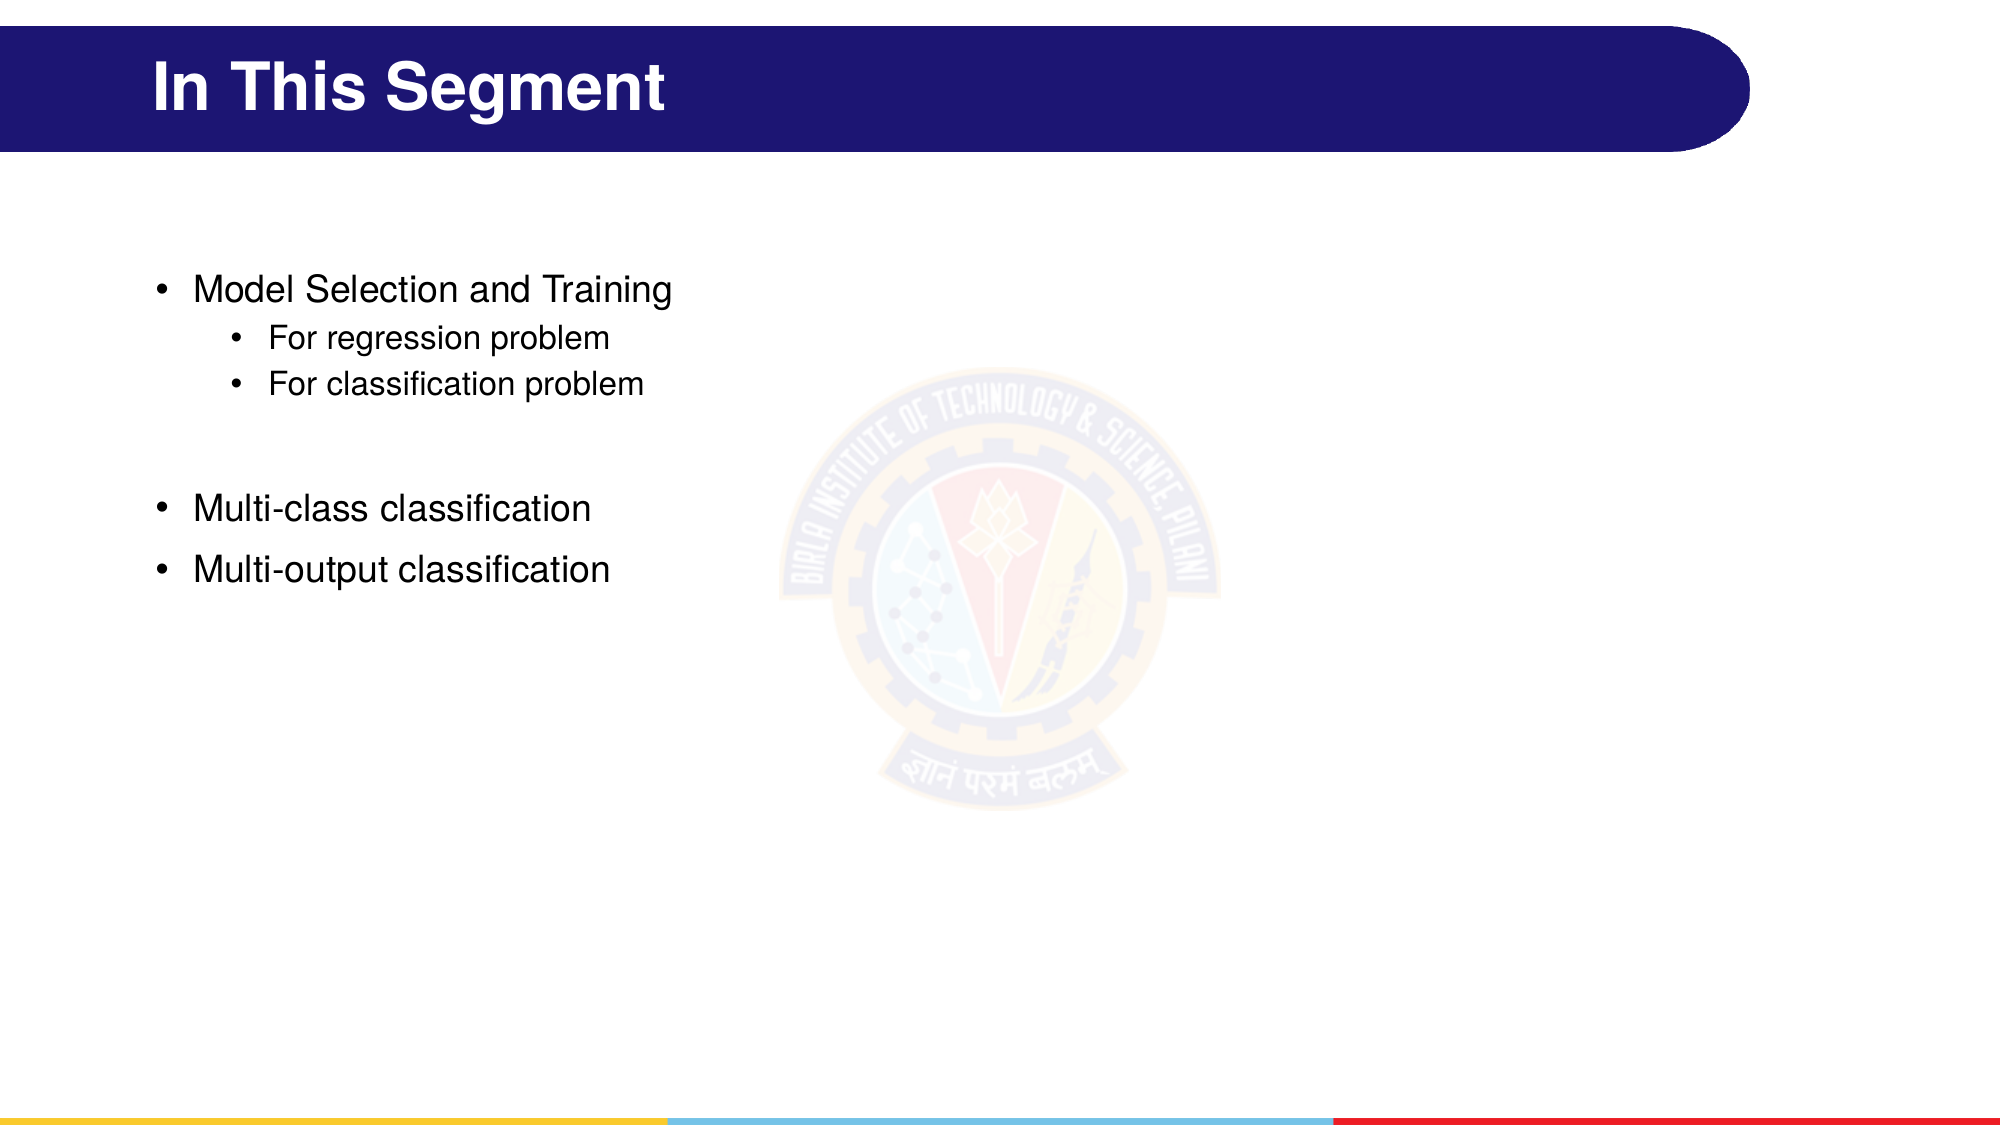

# In This Segment

Model Selection and Training
For regression problem
For classification problem

Multi-class classification
Multi-output classification